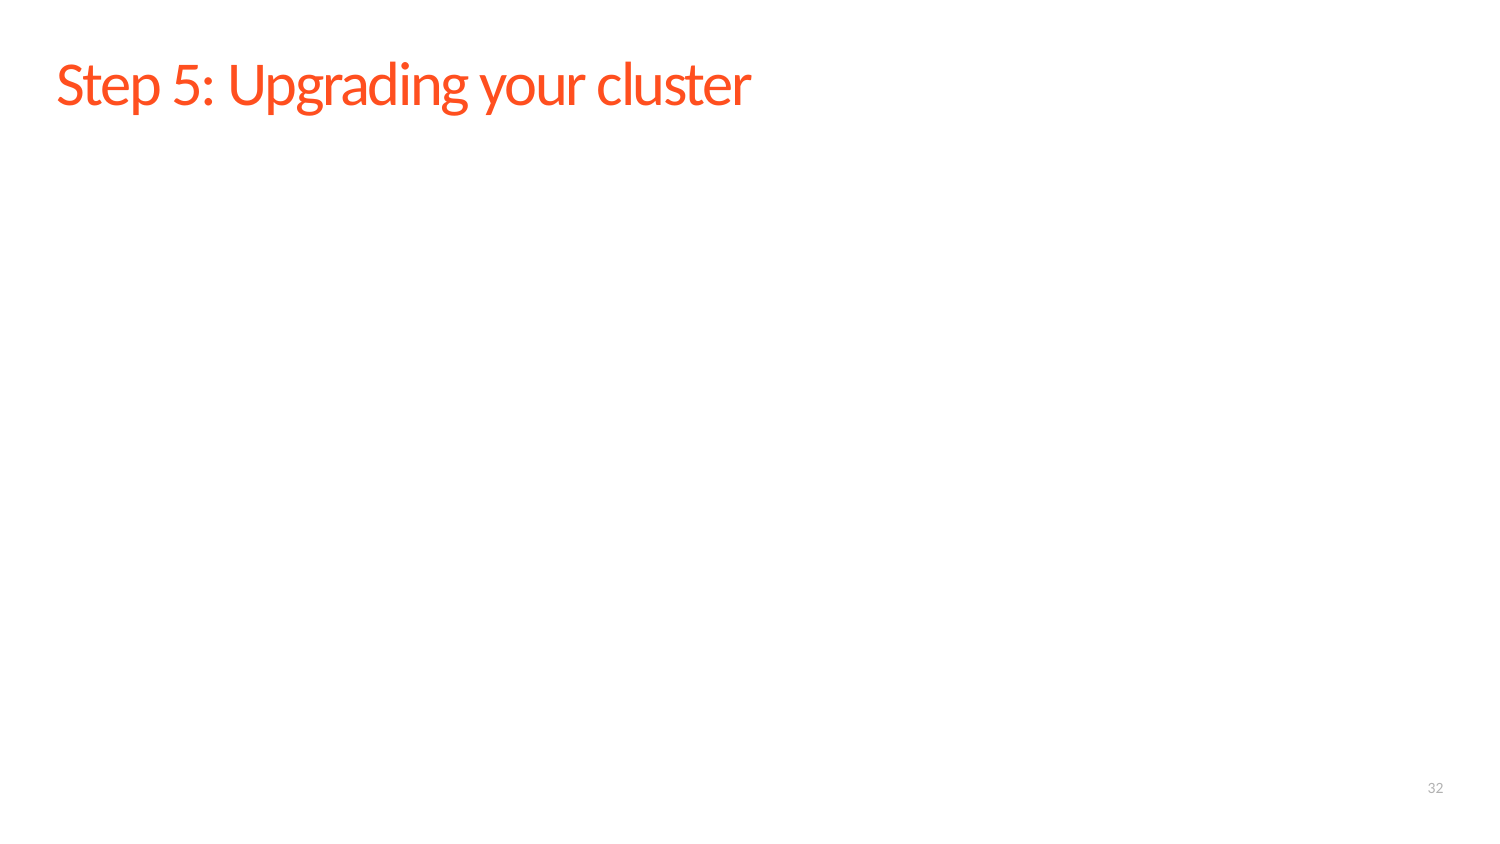

# Step 5: Upgrading your cluster

32